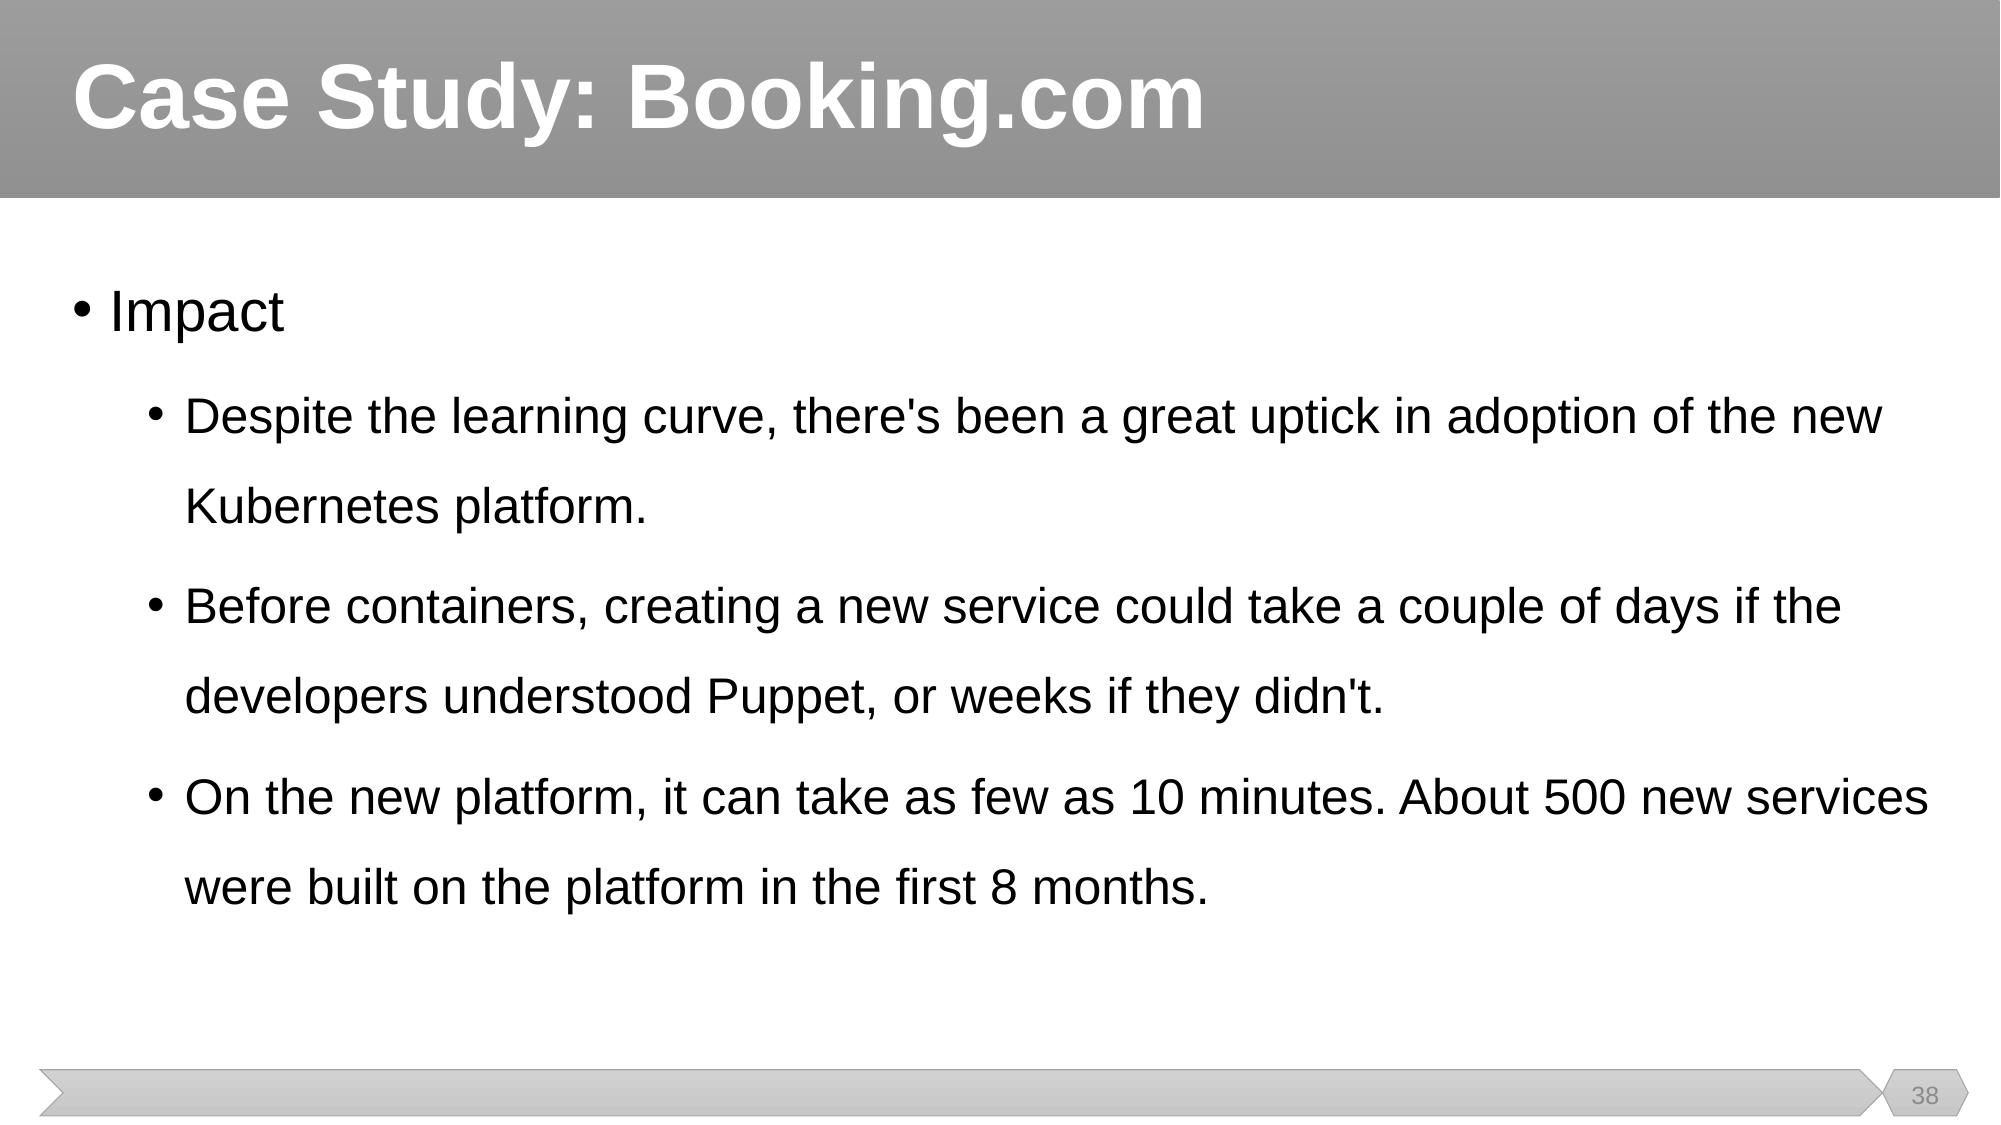

# Case Study: Booking.com
Impact
Despite the learning curve, there's been a great uptick in adoption of the new Kubernetes platform.
Before containers, creating a new service could take a couple of days if the developers understood Puppet, or weeks if they didn't.
On the new platform, it can take as few as 10 minutes. About 500 new services were built on the platform in the first 8 months.
38